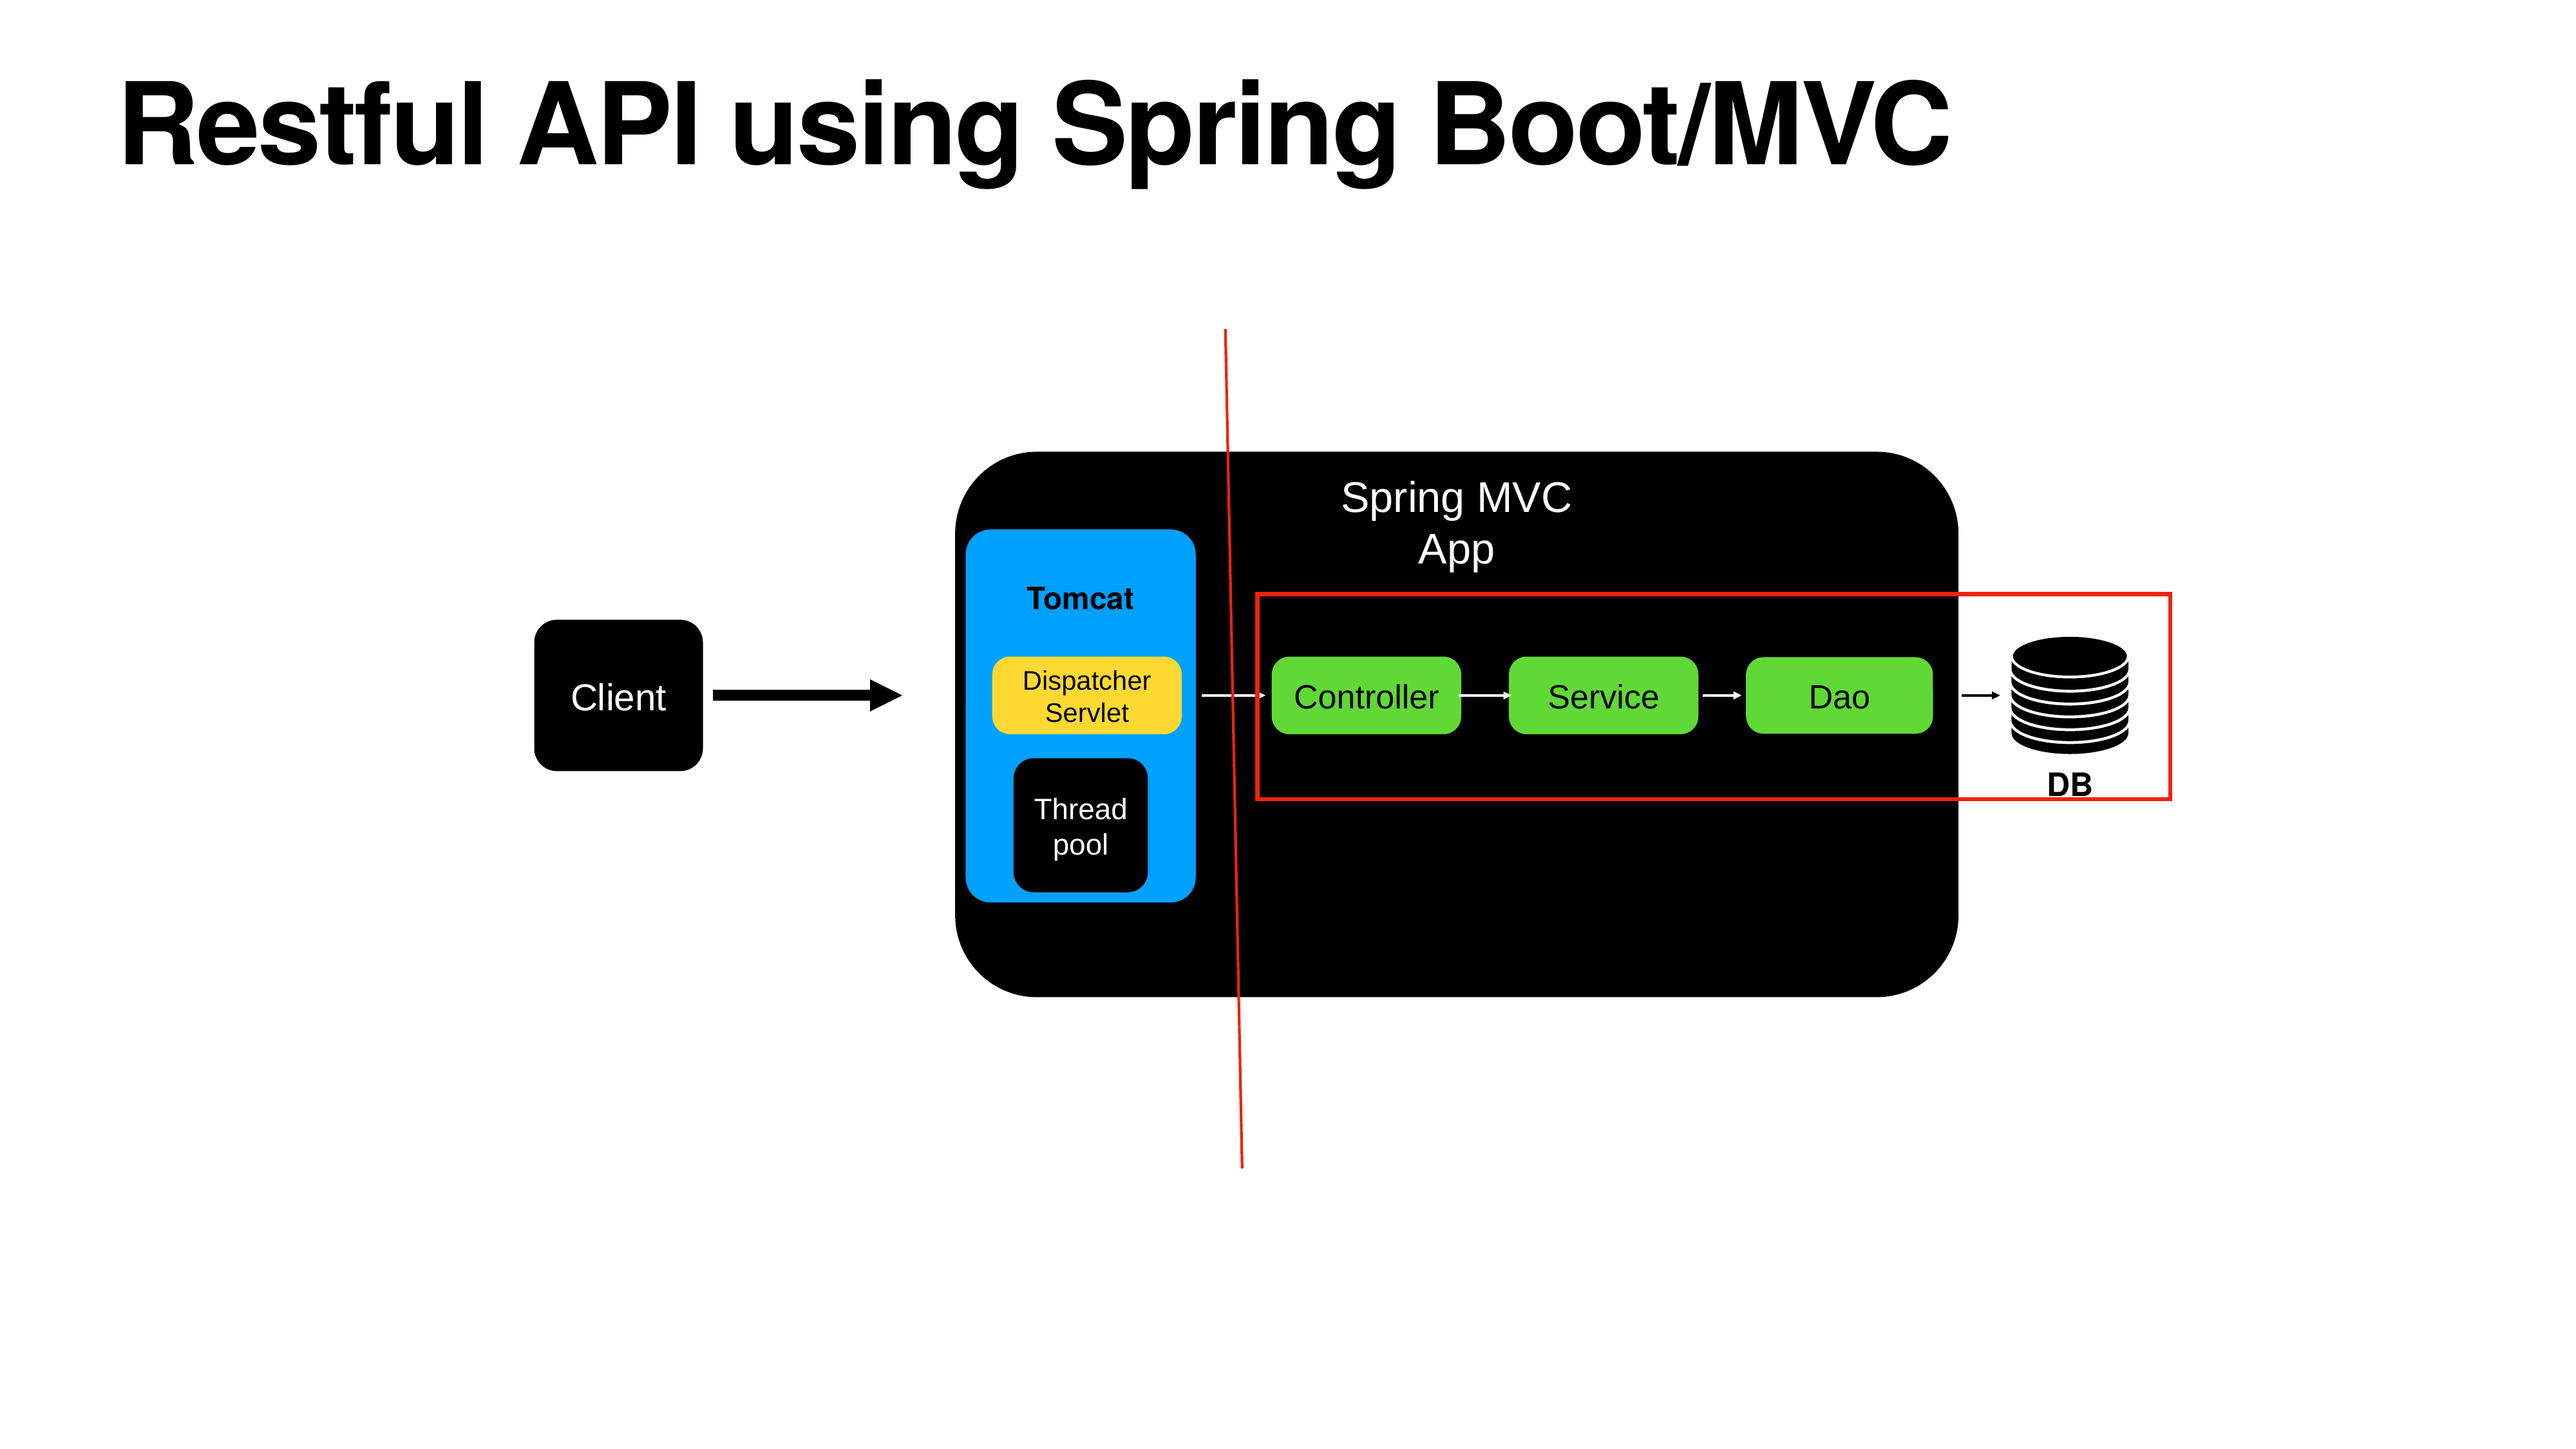

# Restful API using Spring Boot/MVC

Spring MVC
App

Tomcat
Thread pool

Client

Dao
DB
Dispatcher
Servlet
Controller
Service